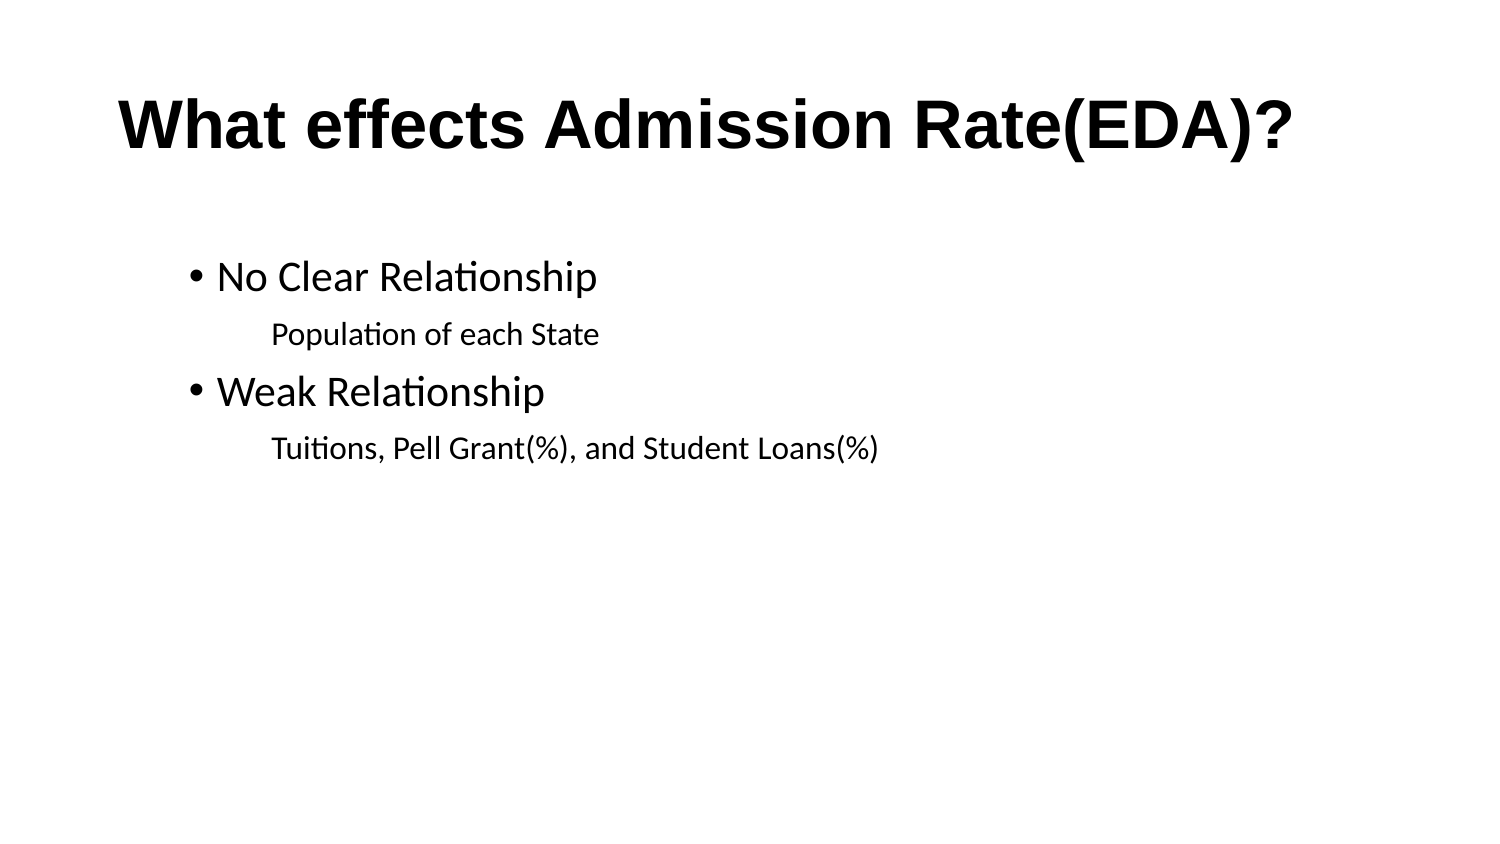

# What effects Admission Rate(EDA)?
No Clear Relationship
           Population of each State
Weak Relationship
           Tuitions, Pell Grant(%), and Student Loans(%)